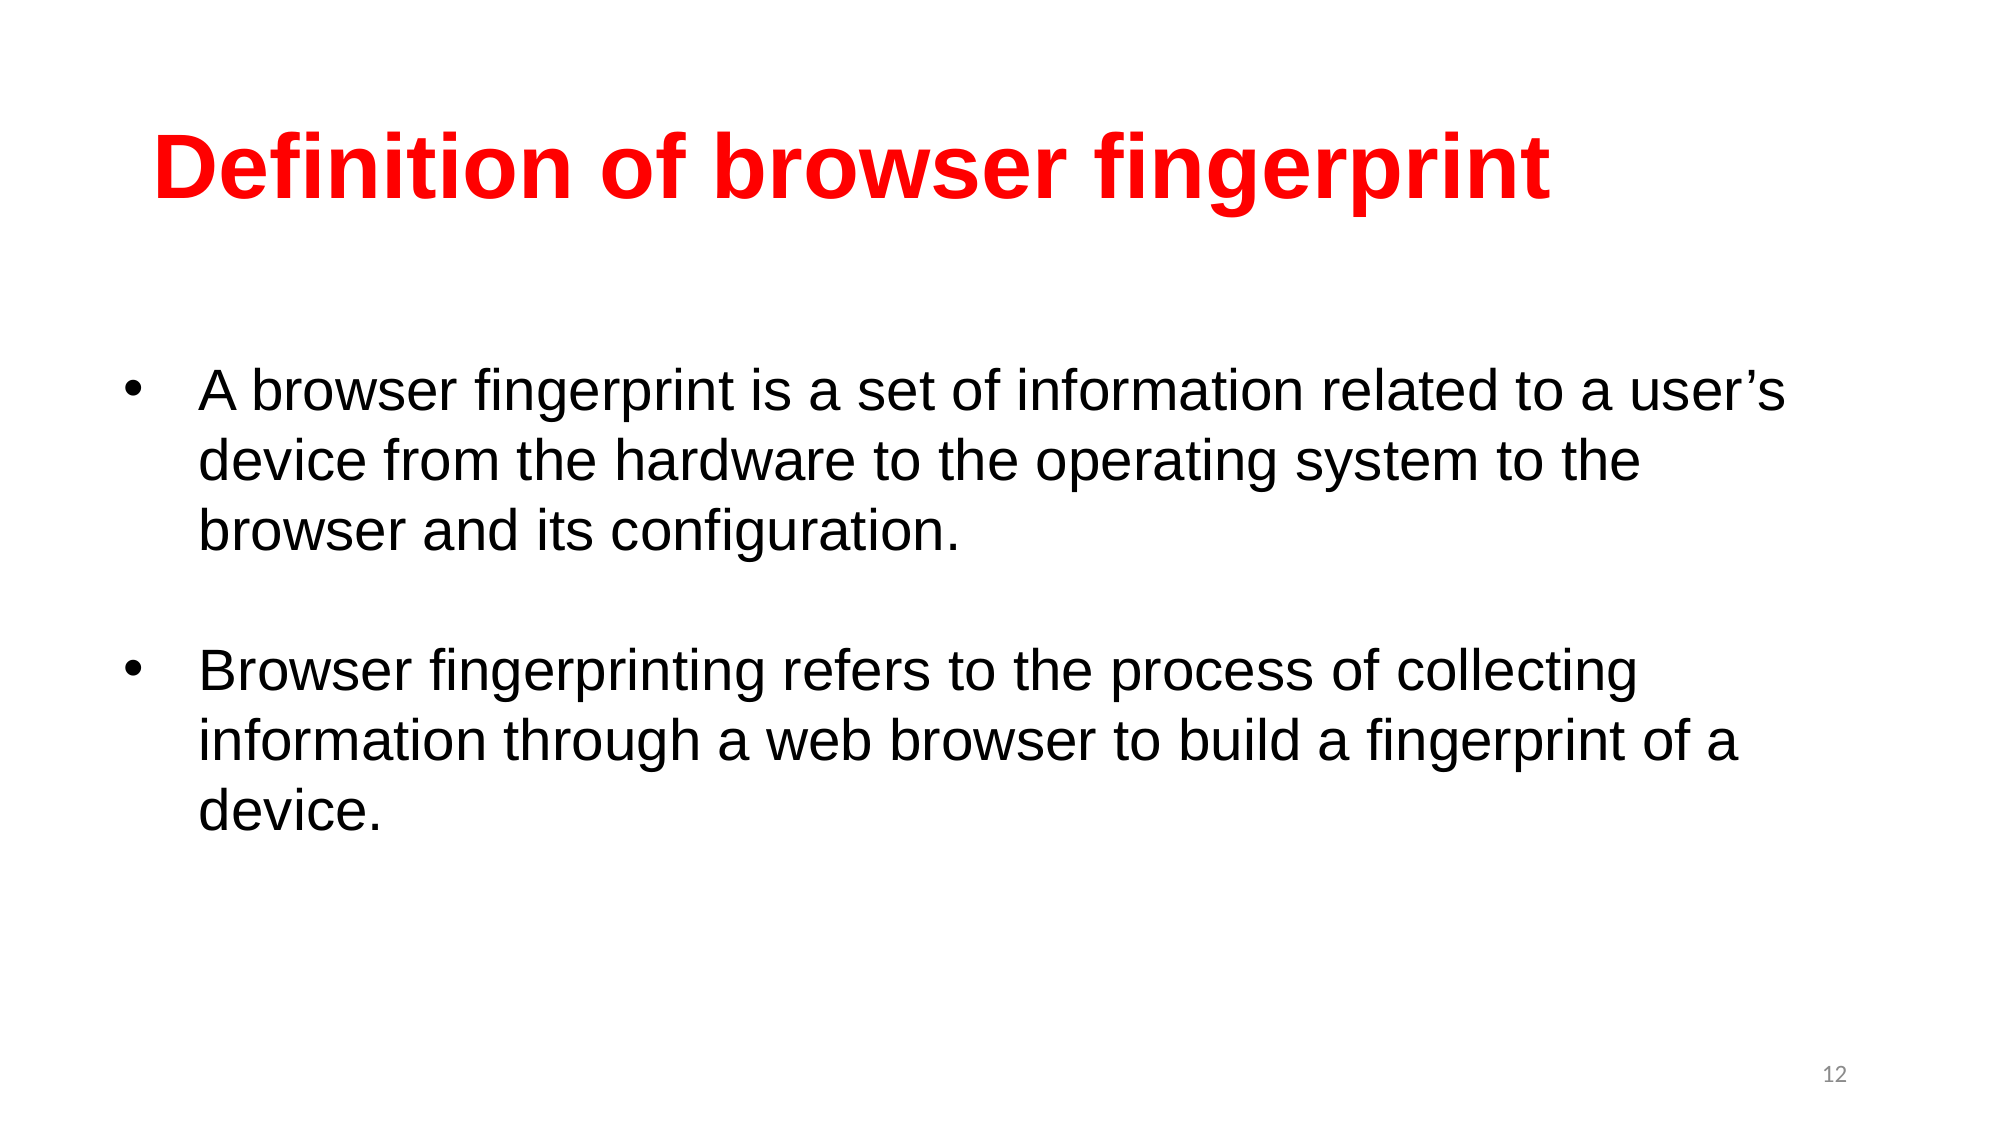

# Definition of browser fingerprint
A browser fingerprint is a set of information related to a user’s device from the hardware to the operating system to the browser and its configuration.

Browser fingerprinting refers to the process of collecting information through a web browser to build a fingerprint of a device.
12